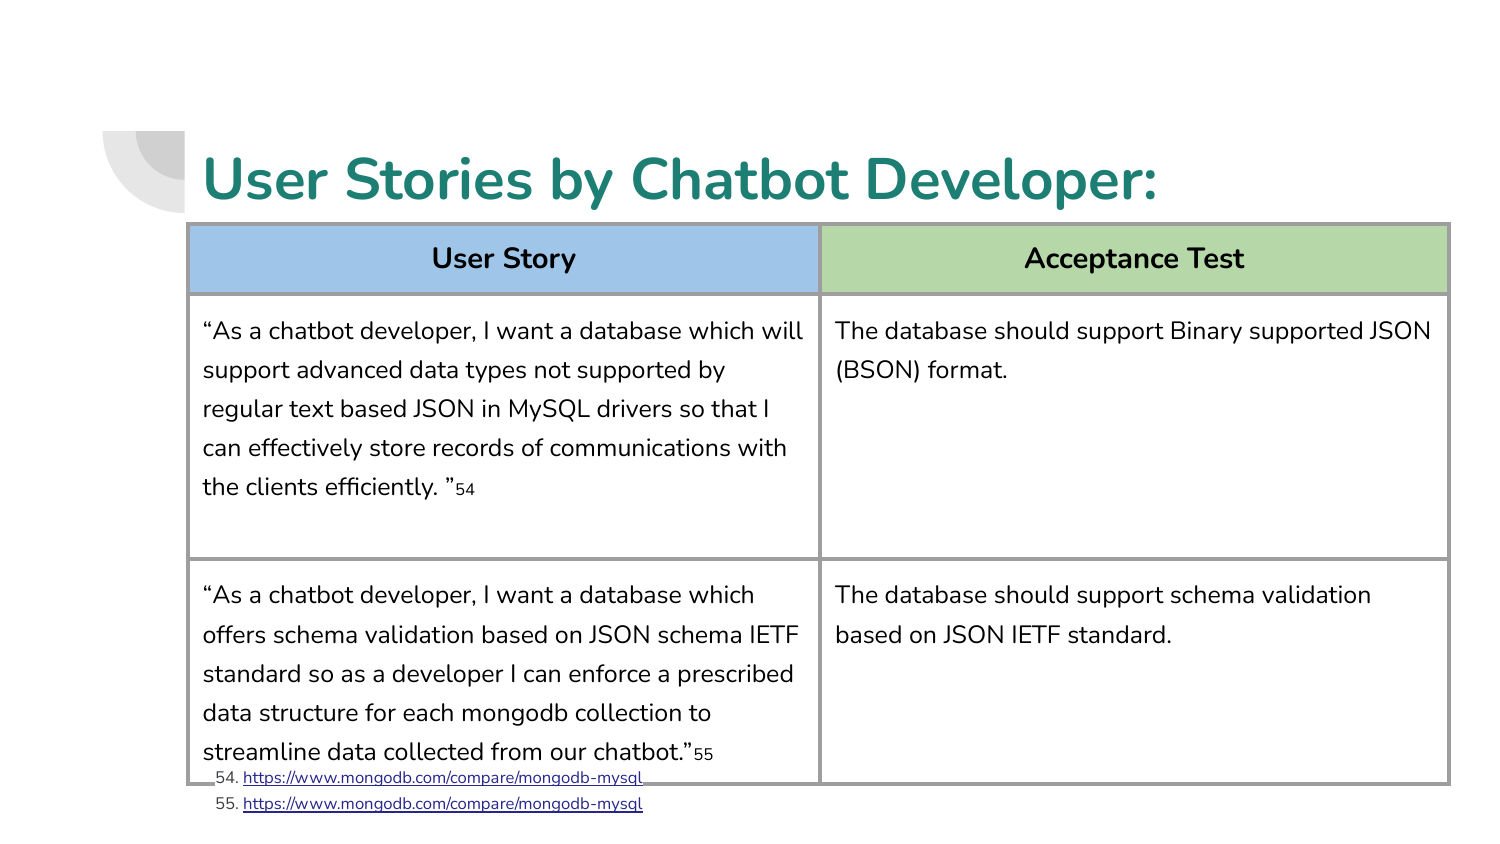

User Stories by Chatbot Developer:
| User Story | Acceptance Test |
| --- | --- |
| “As a chatbot developer, I want a database which will support advanced data types not supported by regular text based JSON in MySQL drivers so that I can effectively store records of communications with the clients efficiently. ”54 | The database should support Binary supported JSON (BSON) format. |
| “As a chatbot developer, I want a database which offers schema validation based on JSON schema IETF standard so as a developer I can enforce a prescribed data structure for each mongodb collection to streamline data collected from our chatbot.”55 | The database should support schema validation based on JSON IETF standard. |
54. https://www.mongodb.com/compare/mongodb-mysql
55. https://www.mongodb.com/compare/mongodb-mysql